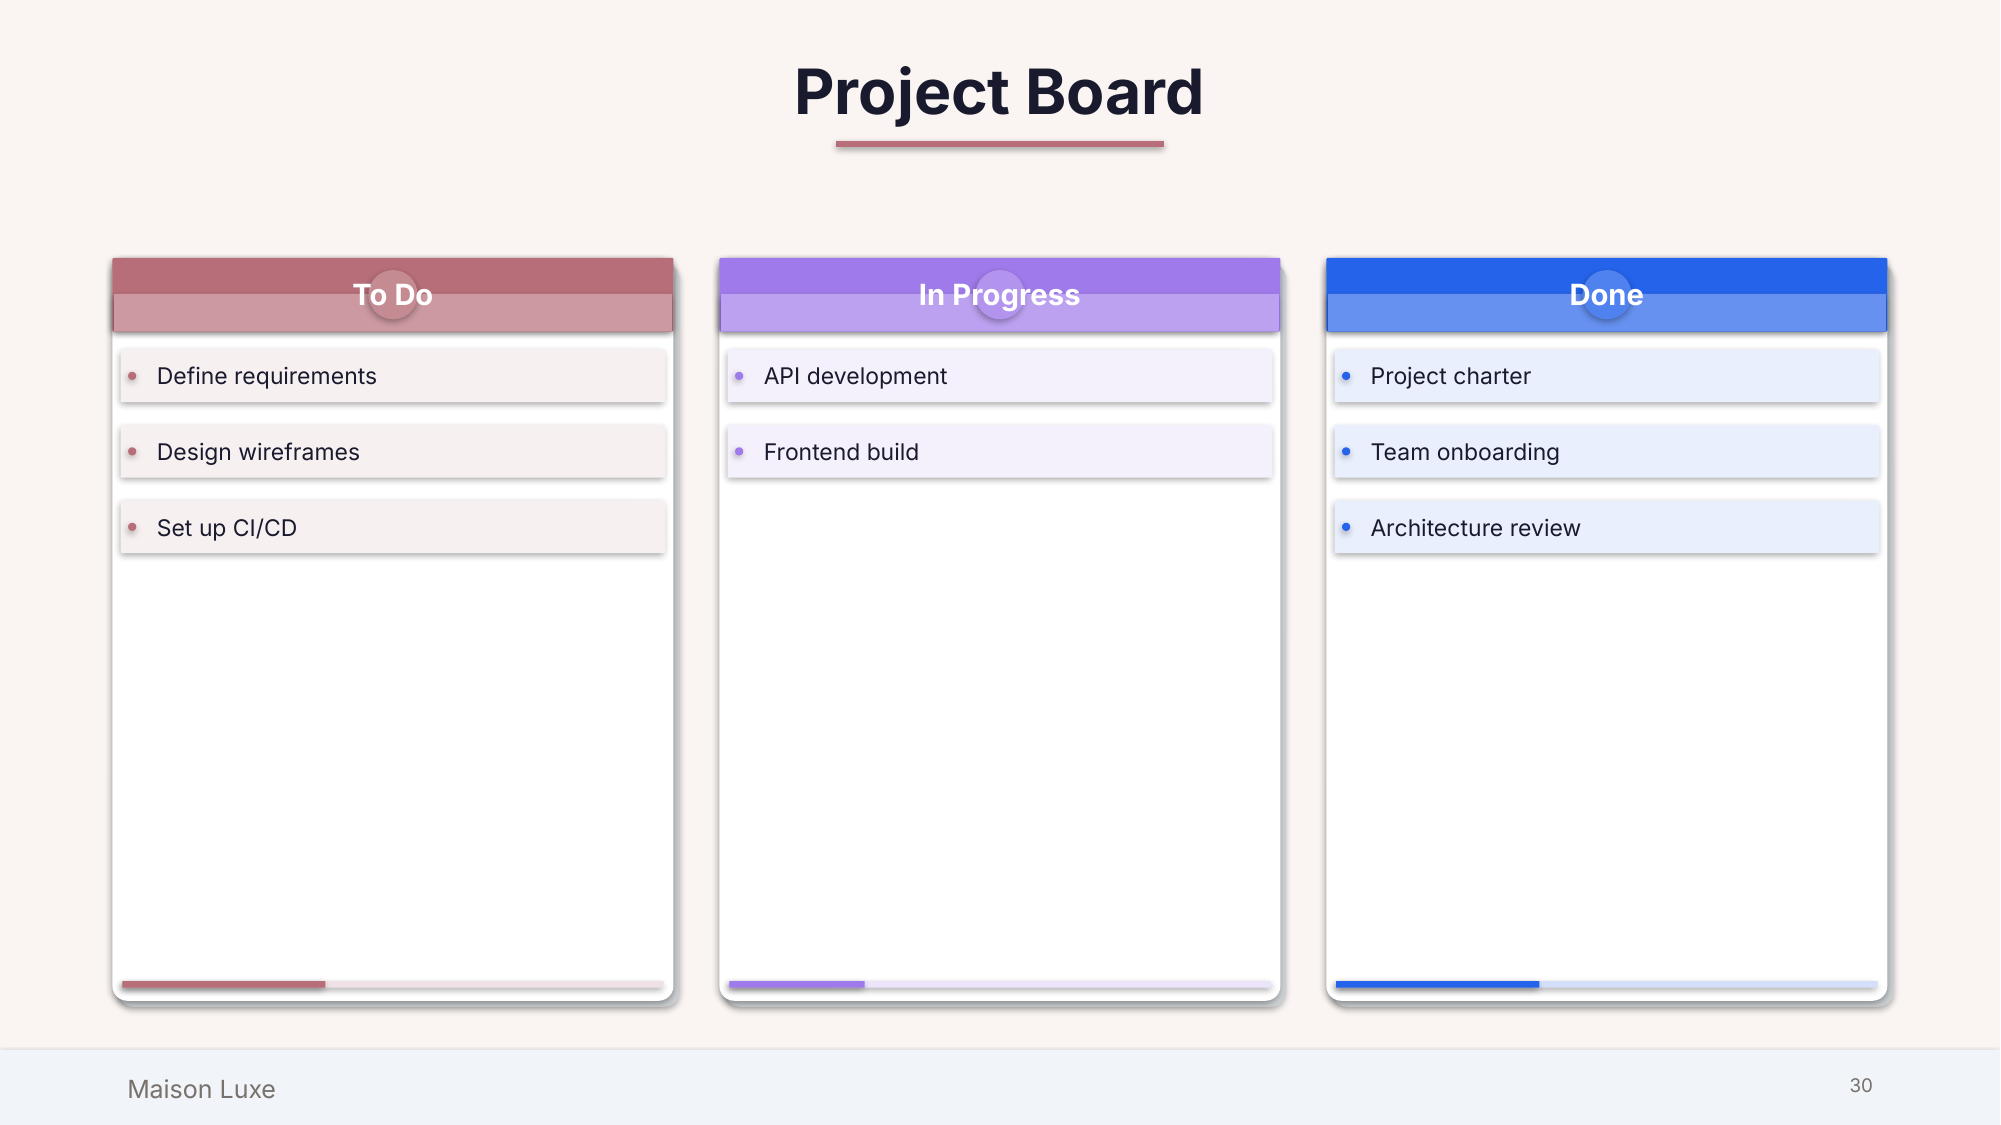

Project Board

To Do
In Progress
Done

Define requirements
API development
Project charter

Design wireframes
Frontend build
Team onboarding

Set up CI/CD
Architecture review

Maison Luxe
30